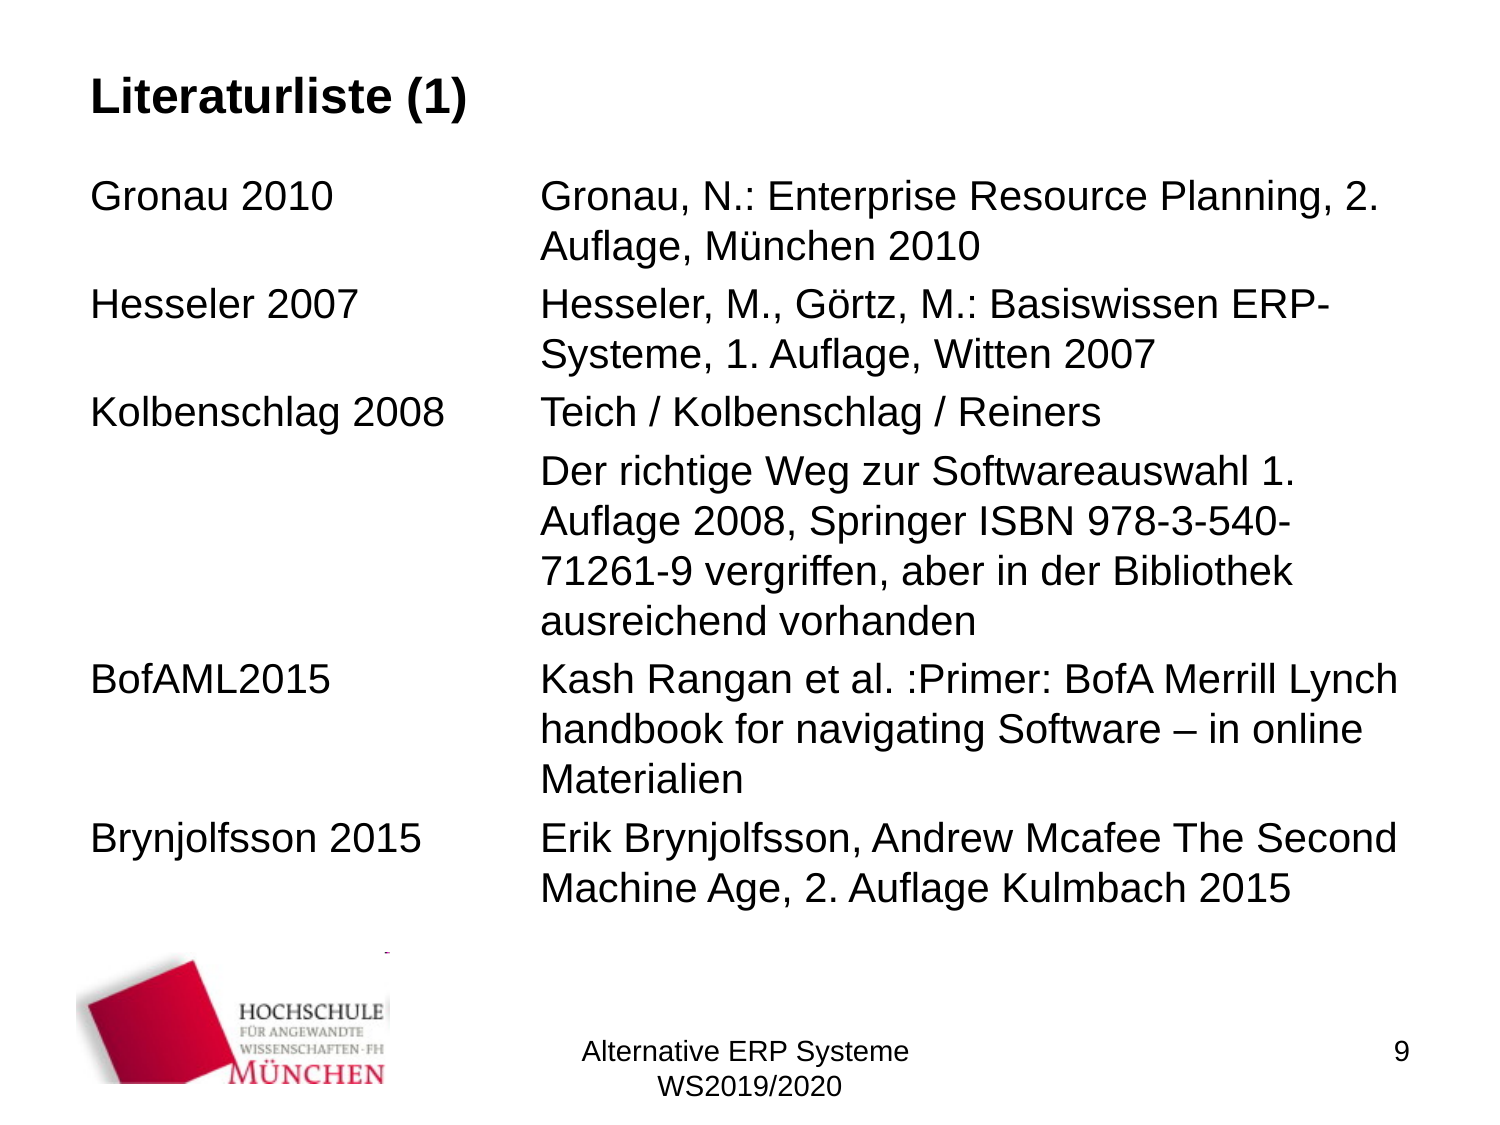

# Literaturliste (1)
Gronau 2010		Gronau, N.: Enterprise Resource Planning, 2. 			Auflage, München 2010
Hesseler 2007		Hesseler, M., Görtz, M.: Basiswissen ERP-			Systeme, 1. Auflage, Witten 2007
Kolbenschlag 2008	Teich / Kolbenschlag / Reiners
			Der richtige Weg zur Softwareauswahl 1. 			Auflage 2008, Springer ISBN 978-3-540-			71261-9 vergriffen, aber in der Bibliothek 			ausreichend vorhanden
BofAML2015		Kash Rangan et al. :Primer: BofA Merrill Lynch 			handbook for navigating Software – in online 			Materialien
Brynjolfsson 2015	Erik Brynjolfsson, Andrew Mcafee The Second 			Machine Age, 2. Auflage Kulmbach 2015

Alternative ERP Systeme
WS2019/2020
9